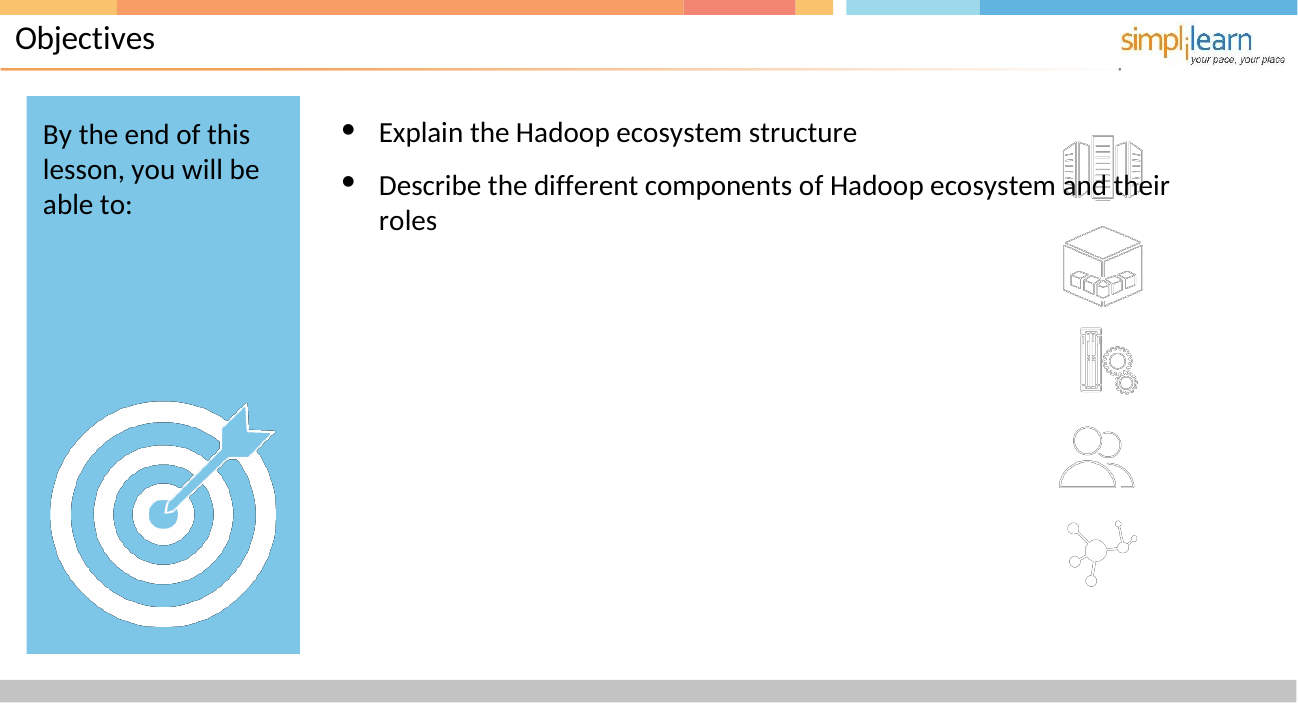

# Objectives

By the end of this lesson, you will be able to:
Explain the Hadoop ecosystem structure
Describe the different components of Hadoop ecosystem and their roles